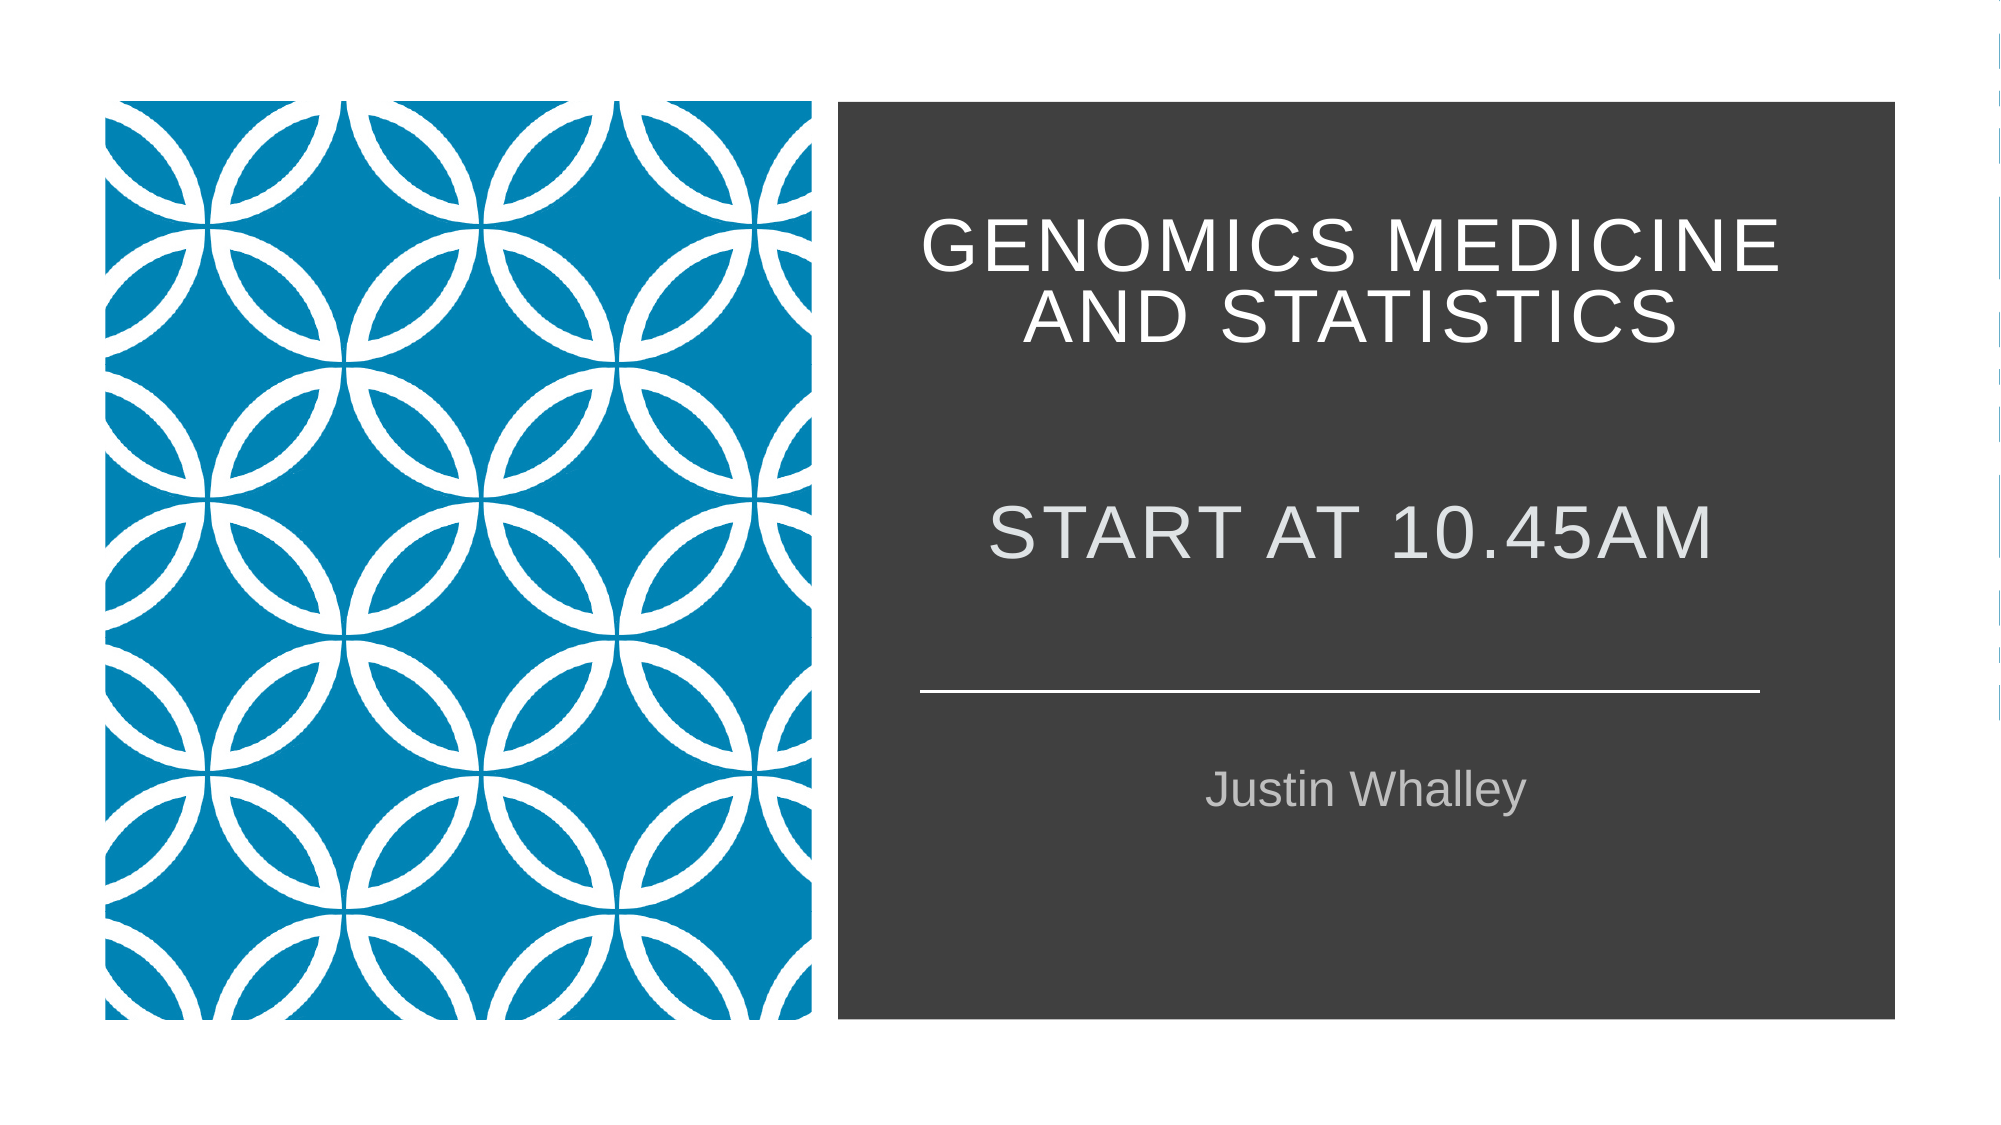

# Genomics Medicine and Statistics Start at 10.45am

Justin Whalley